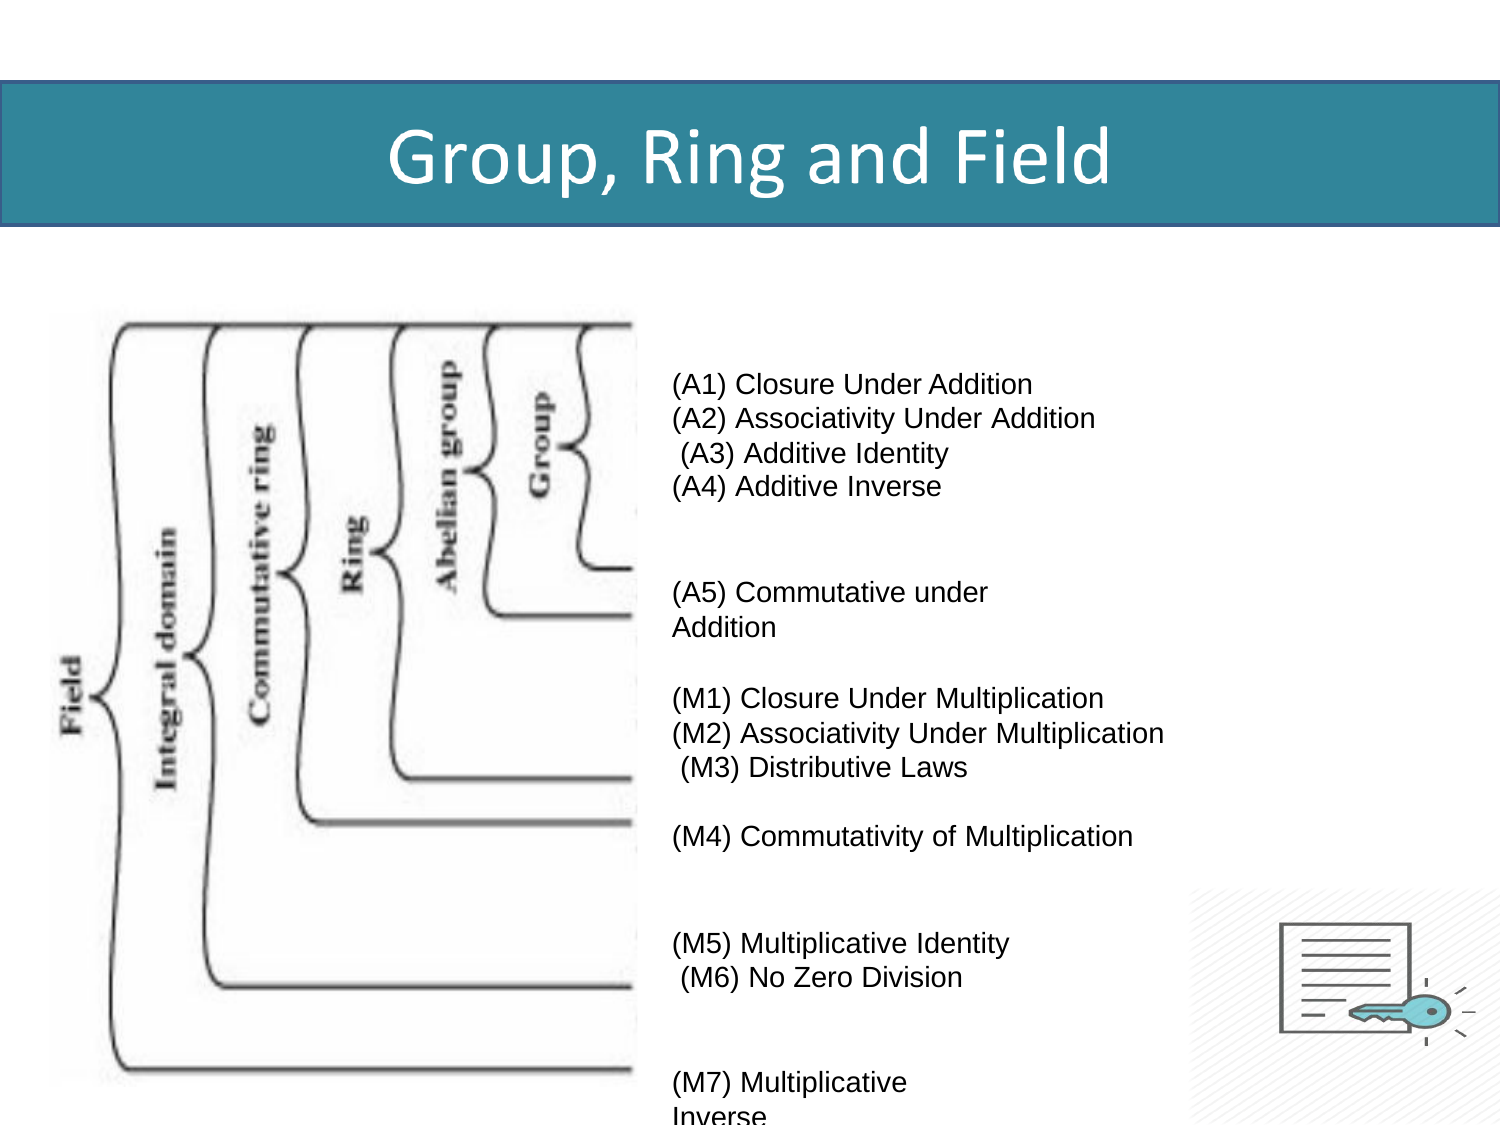

(A1) Closure Under Addition  (A2) Associativity Under Addition  (A3) Additive Identity
(A4) Additive Inverse

(A5) Commutative under Addition

(M1) Closure Under Multiplication  (M2) Associativity Under Multiplication  (M3) Distributive Laws

(M4) Commutativity of Multiplication

(M5) Multiplicative Identity  (M6) No Zero Division

(M7) Multiplicative Inverse